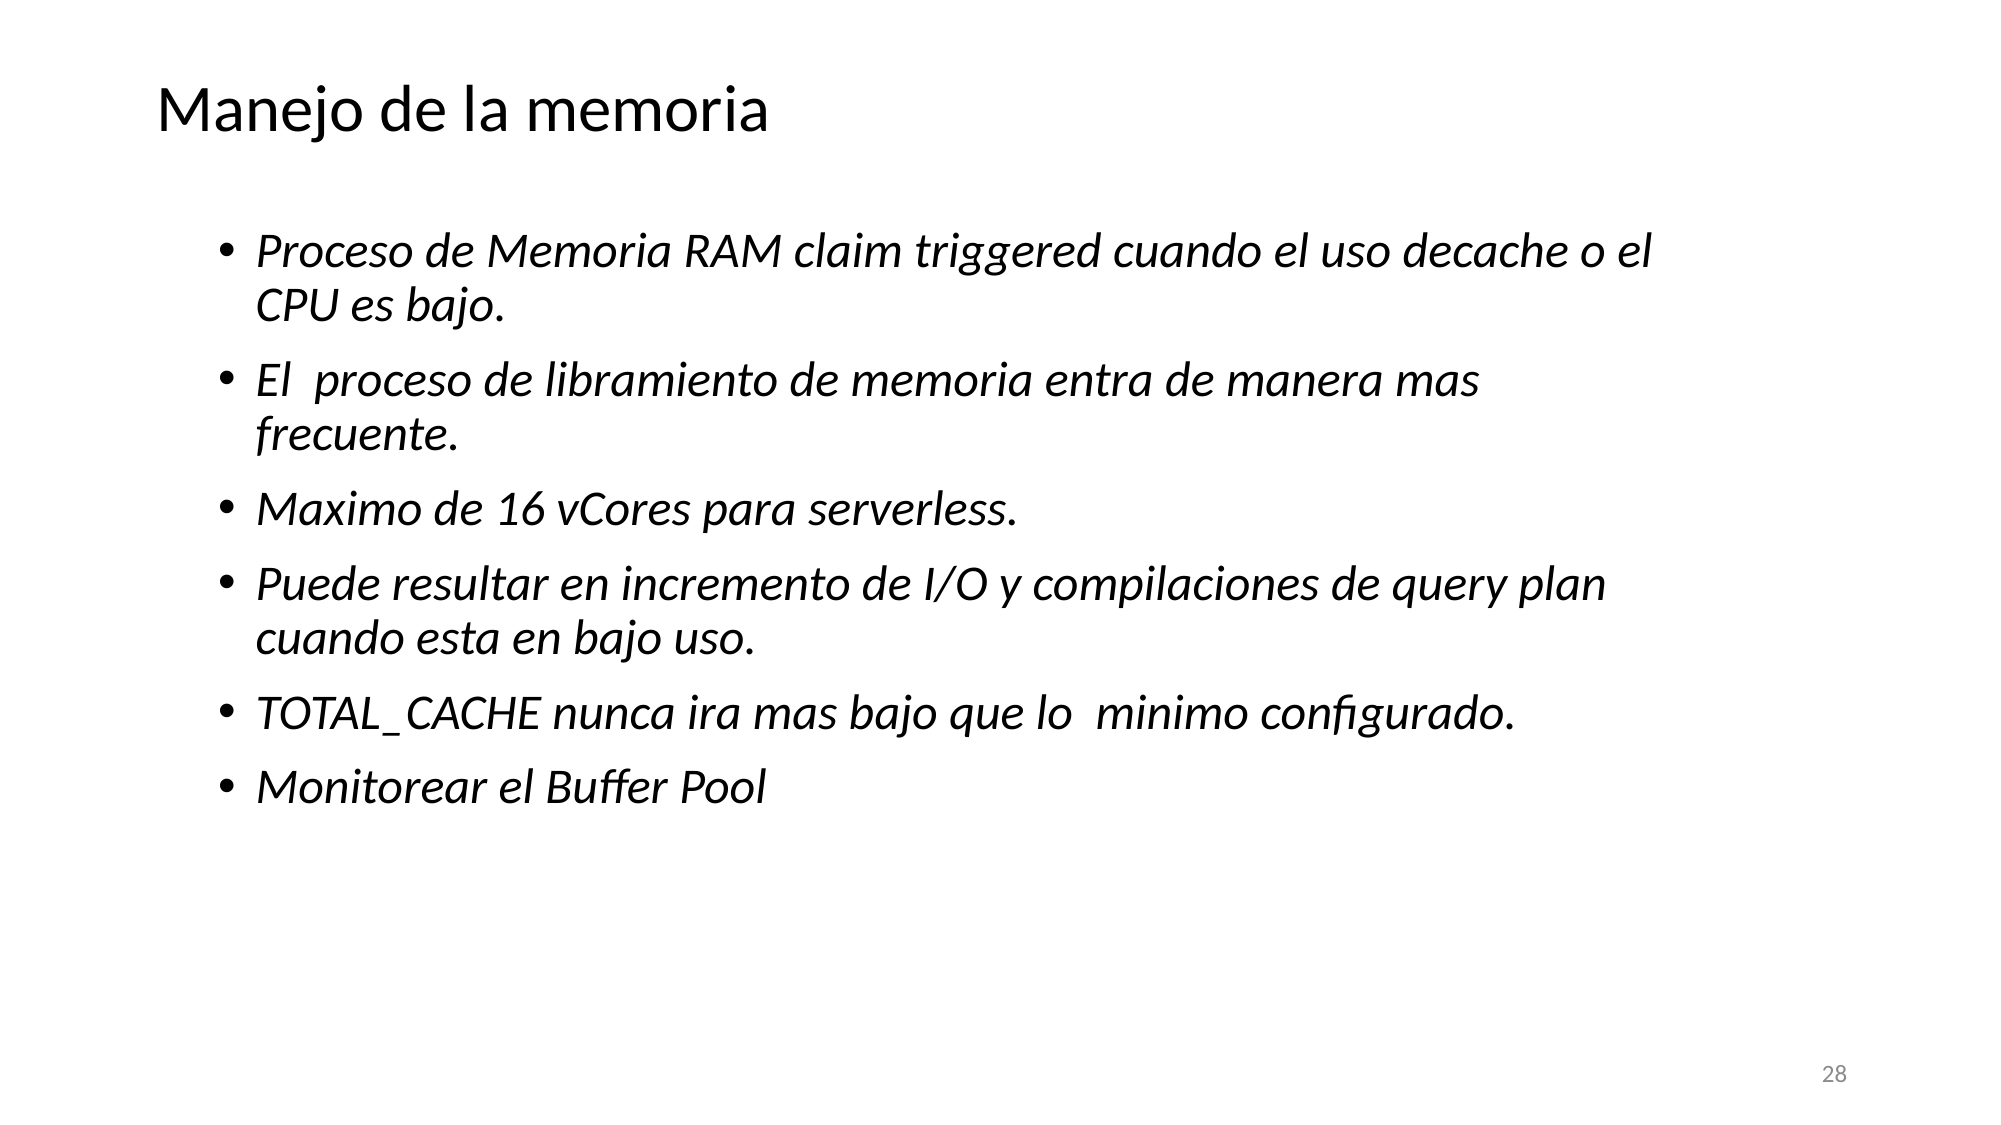

Manejo de la memoria
Proceso de Memoria RAM claim triggered cuando el uso decache o el CPU es bajo.
El  proceso de libramiento de memoria entra de manera mas frecuente.
Maximo de 16 vCores para serverless.
Puede resultar en incremento de I/O y compilaciones de query plan cuando esta en bajo uso.
TOTAL_CACHE nunca ira mas bajo que lo  minimo configurado.
Monitorear el Buffer Pool

28